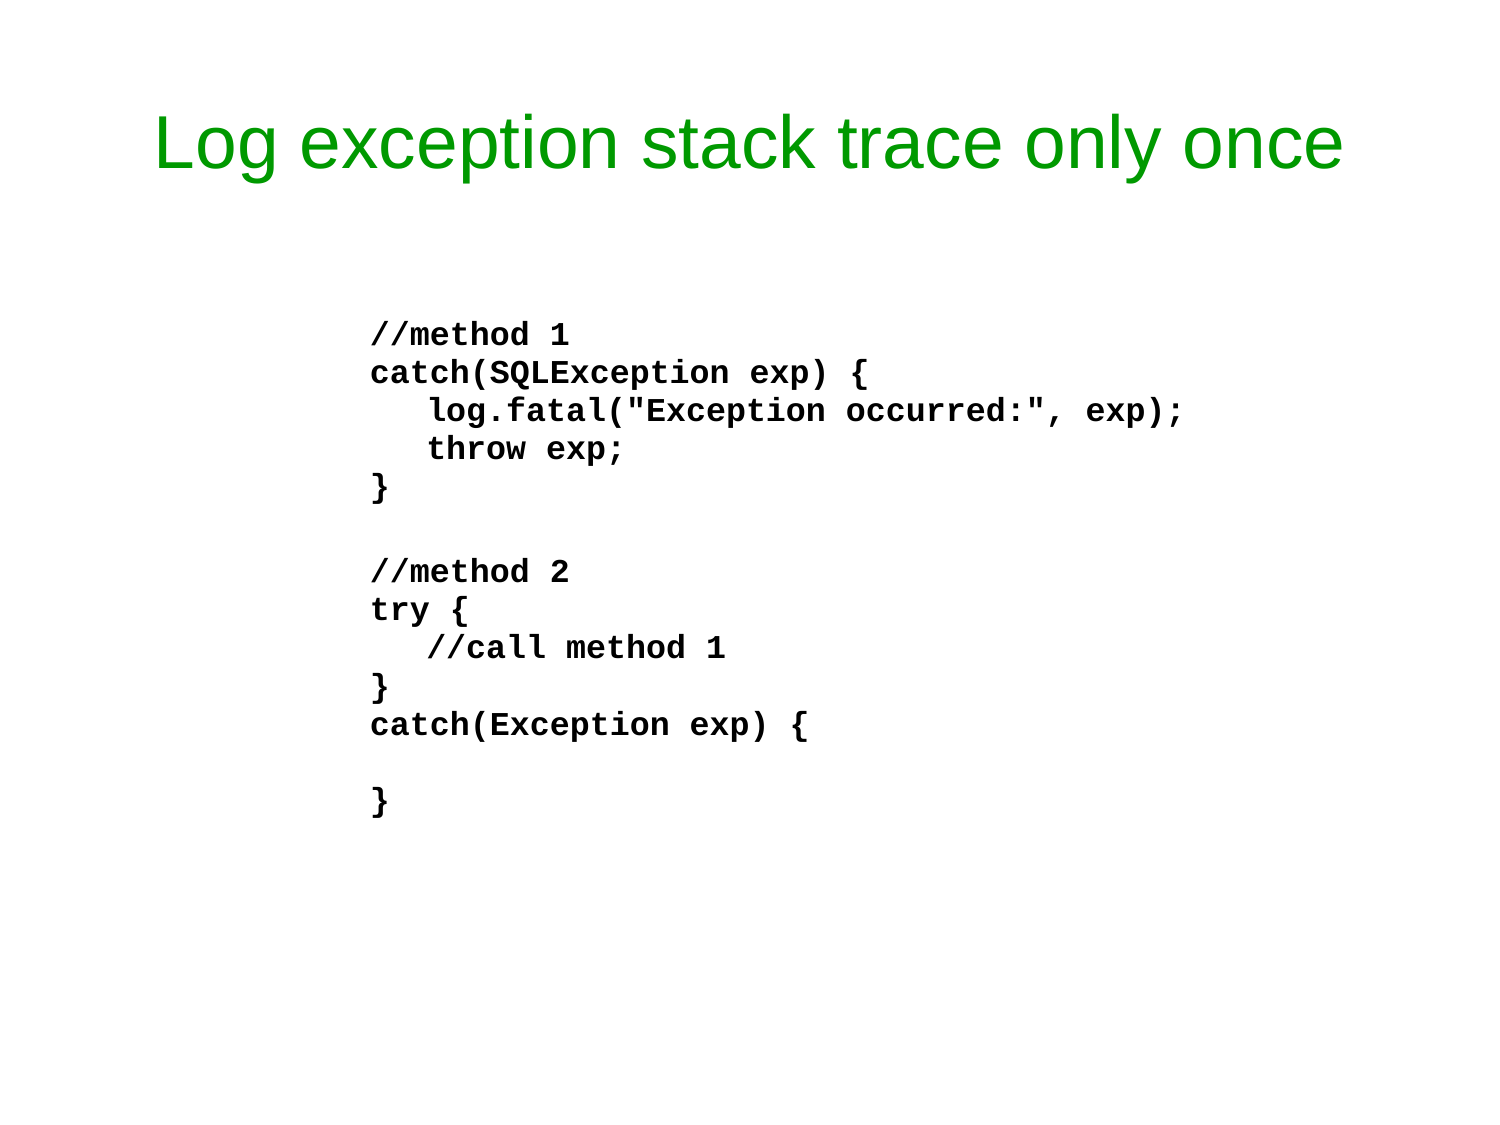

# Log exception stack trace only once
//method 1
catch(SQLException exp) {
	log.fatal("Exception occurred:", exp);
	throw exp;
}

//method 2
try {
	//call method 1
}
catch(Exception exp) {

}